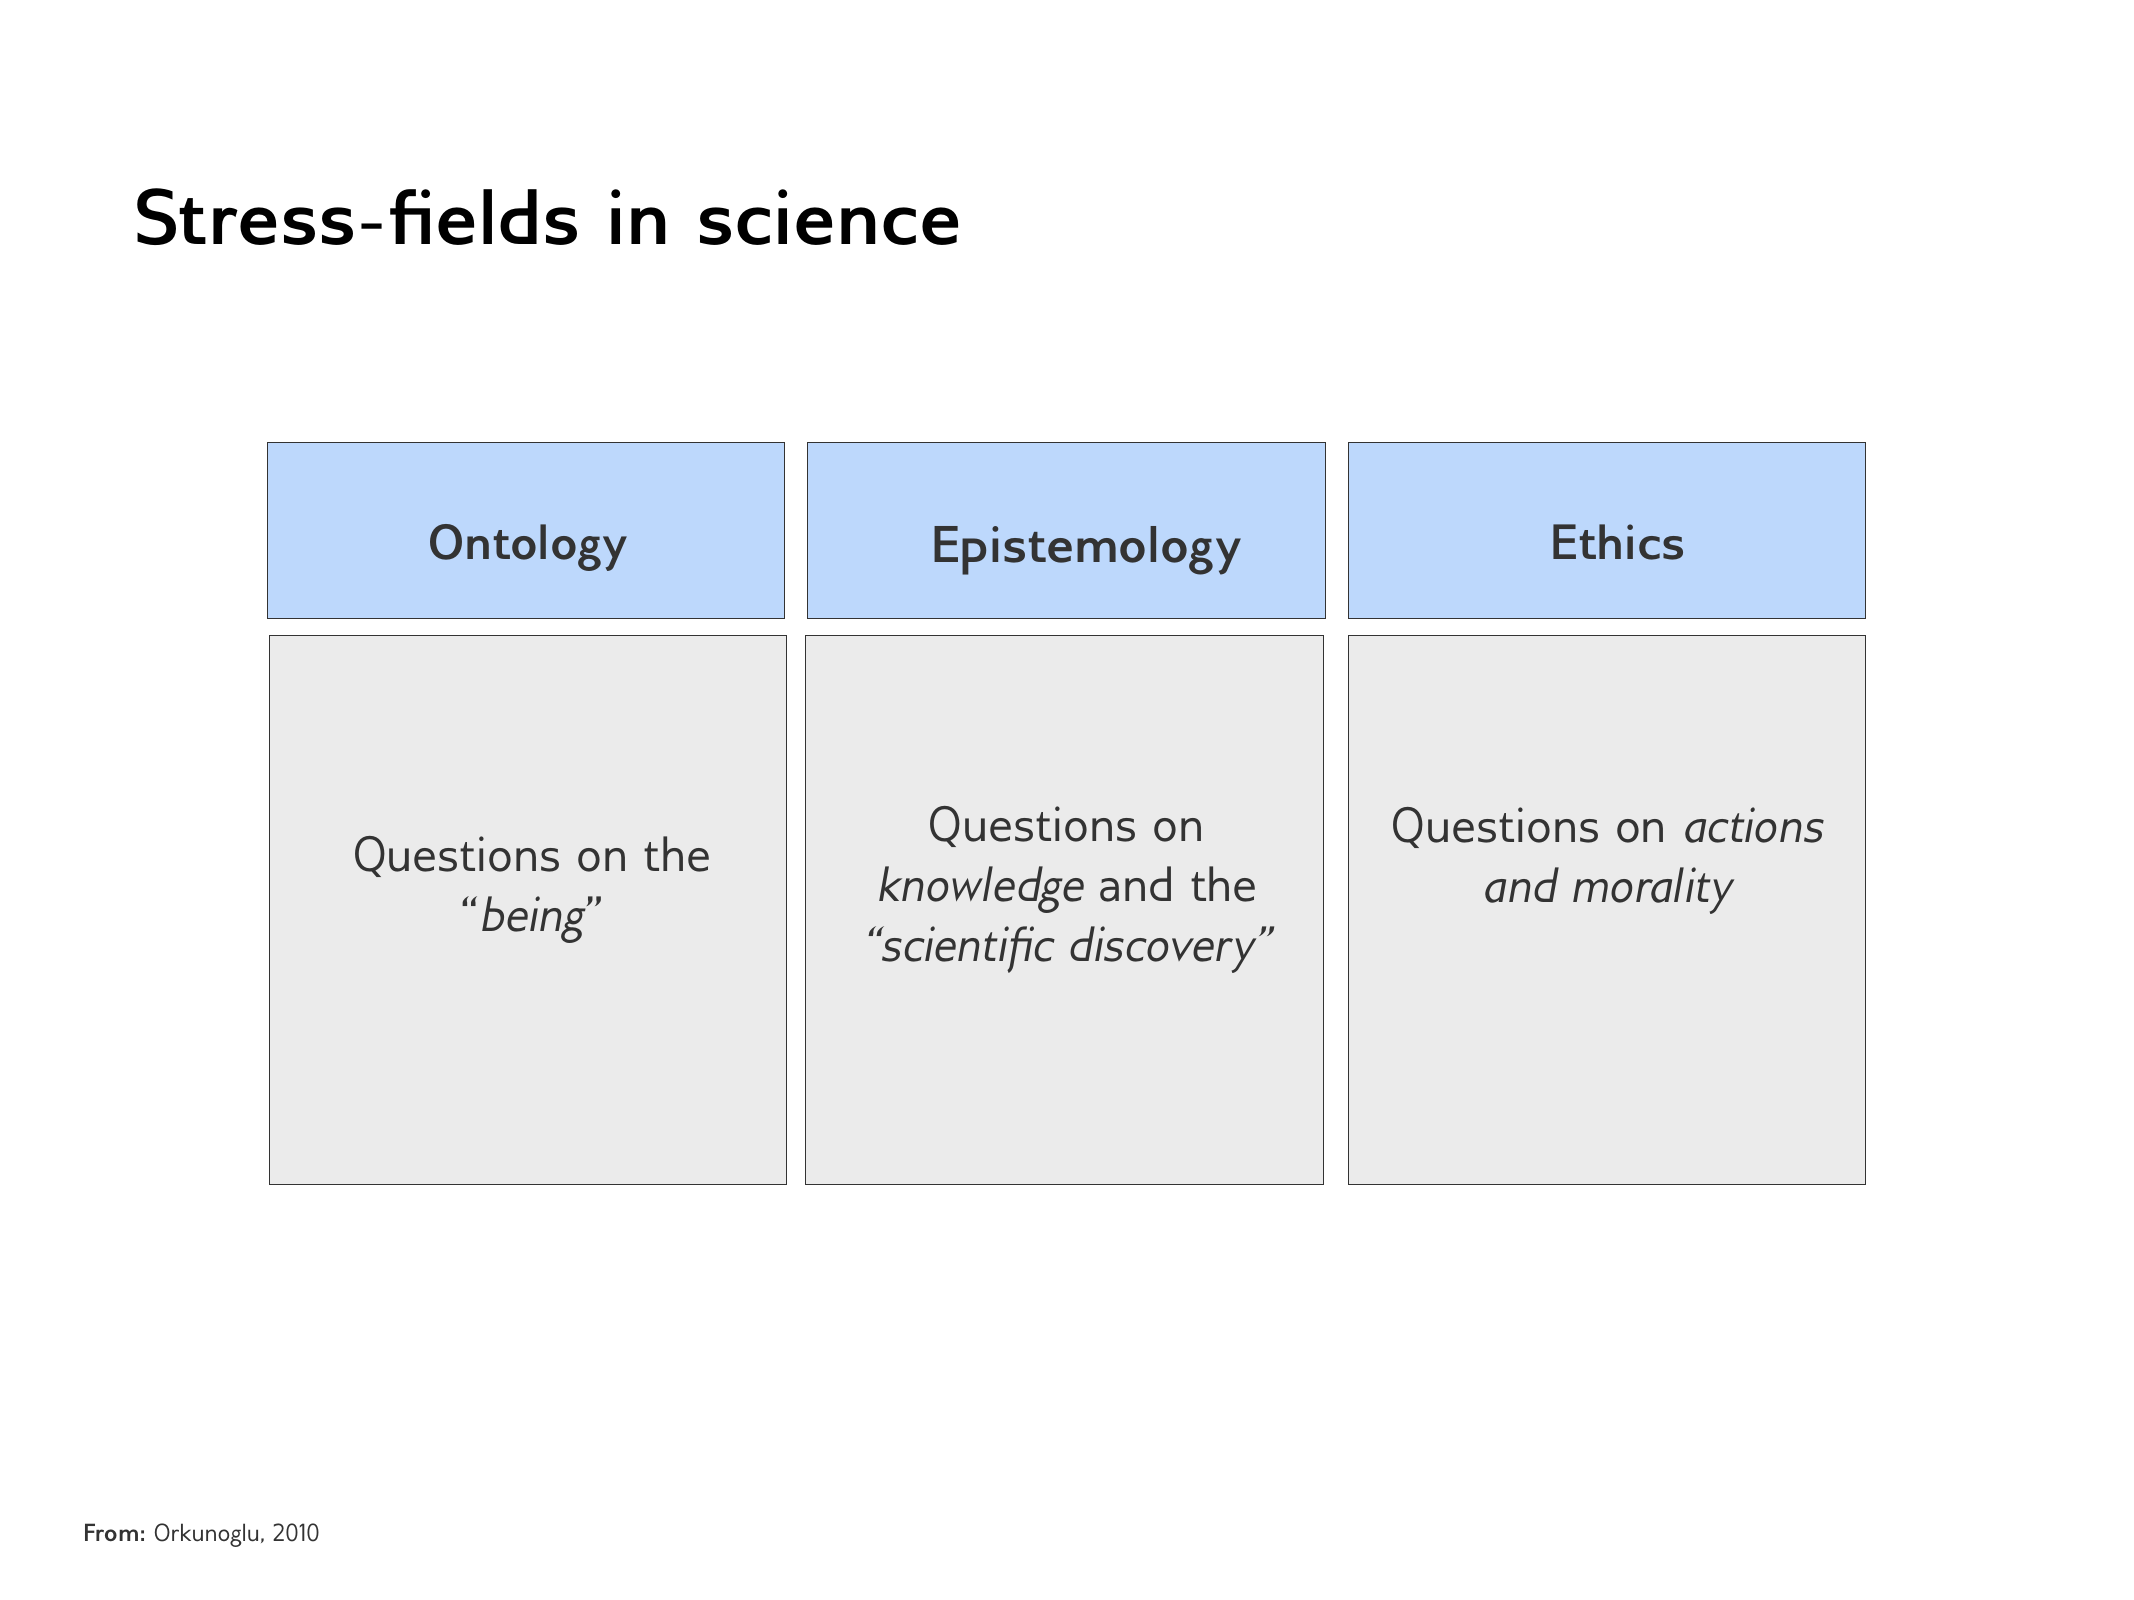

# Stress-fields in science

Ontology
Epistemology
Ethics

Questions on the “being”
Questions on knowledge and the “scientific discovery”
Questions on actions and morality
From: Orkunoglu, 2010